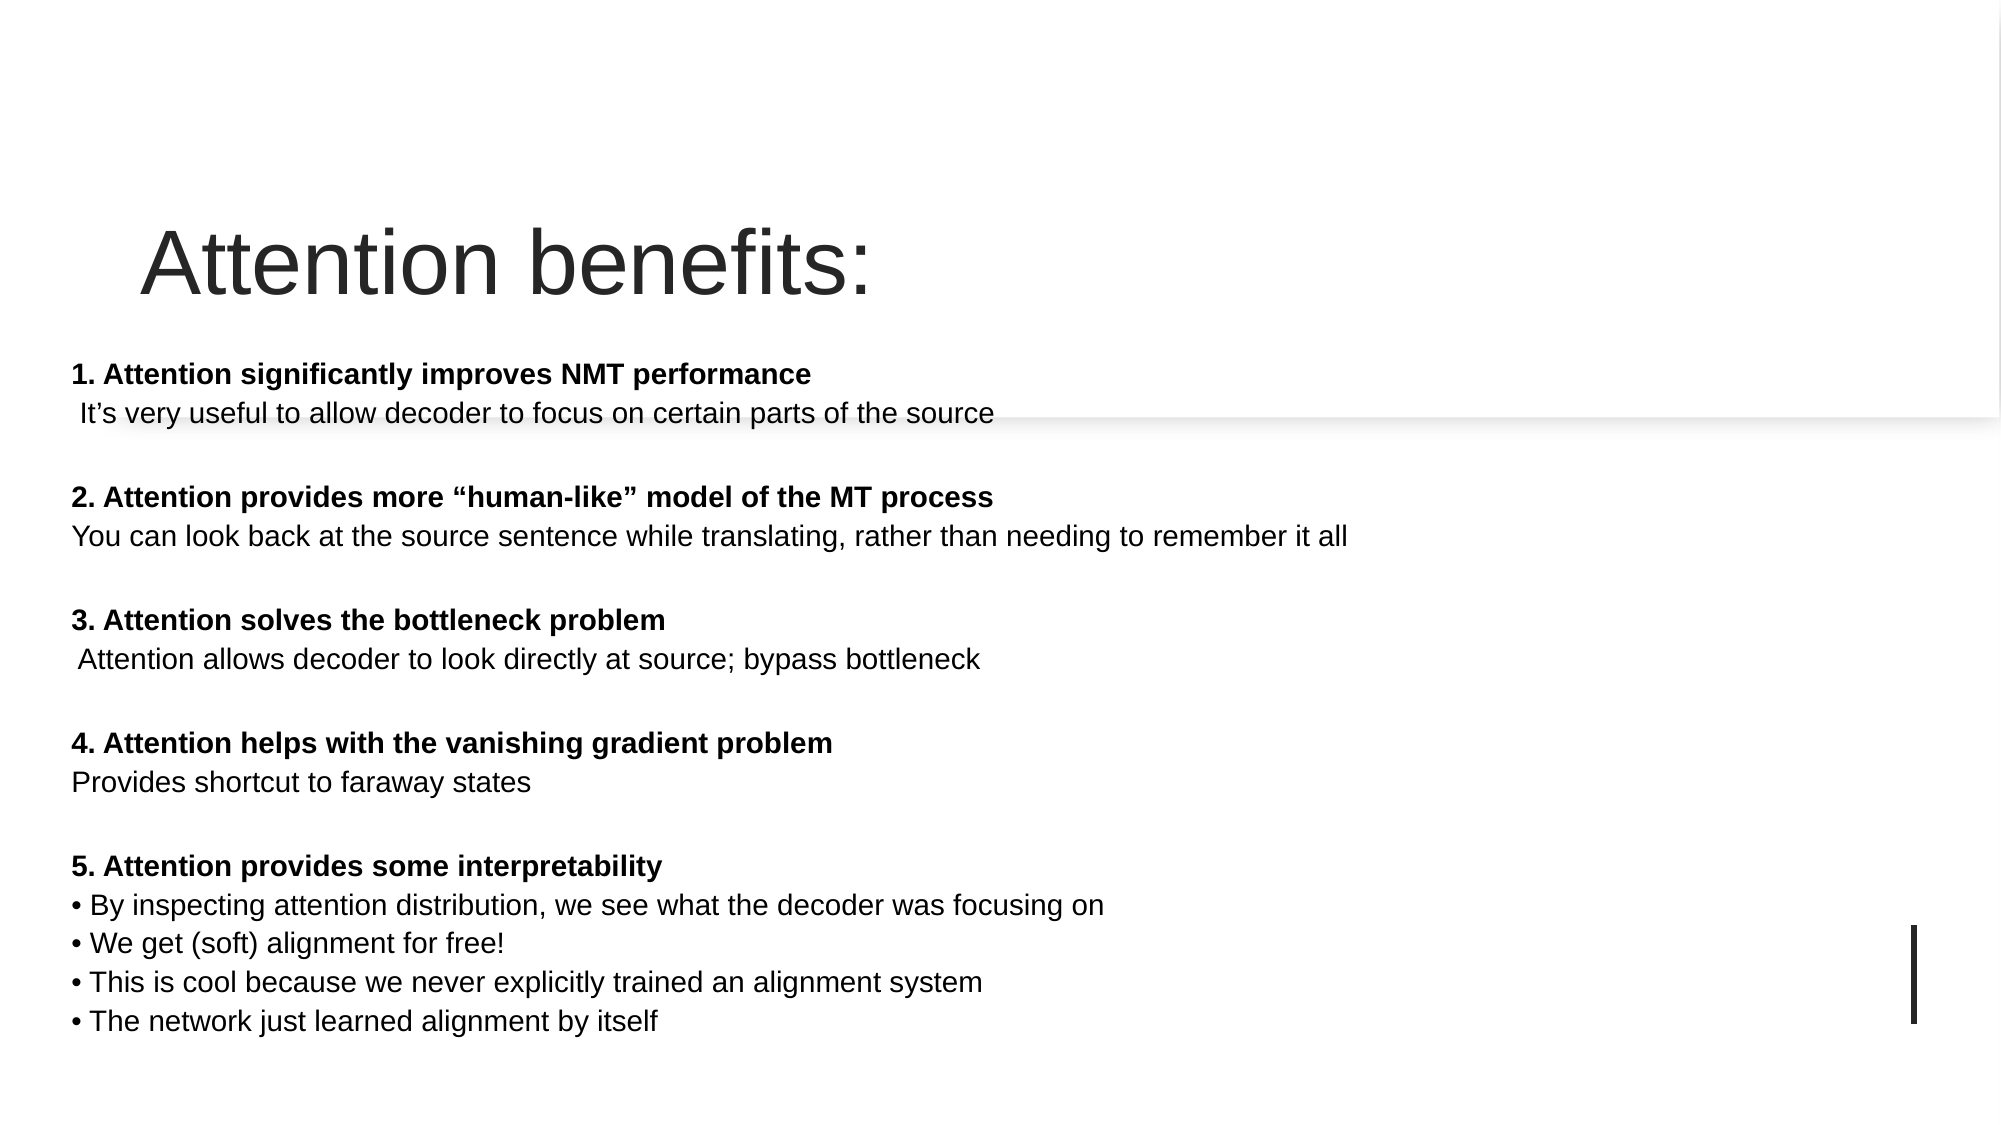

# Attention benefits:
1. Attention significantly improves NMT performance
 It’s very useful to allow decoder to focus on certain parts of the source
2. Attention provides more “human-like” model of the MT process
You can look back at the source sentence while translating, rather than needing to remember it all
3. Attention solves the bottleneck problem
 Attention allows decoder to look directly at source; bypass bottleneck
4. Attention helps with the vanishing gradient problem
Provides shortcut to faraway states
5. Attention provides some interpretability
• By inspecting attention distribution, we see what the decoder was focusing on
• We get (soft) alignment for free!
• This is cool because we never explicitly trained an alignment system
• The network just learned alignment by itself